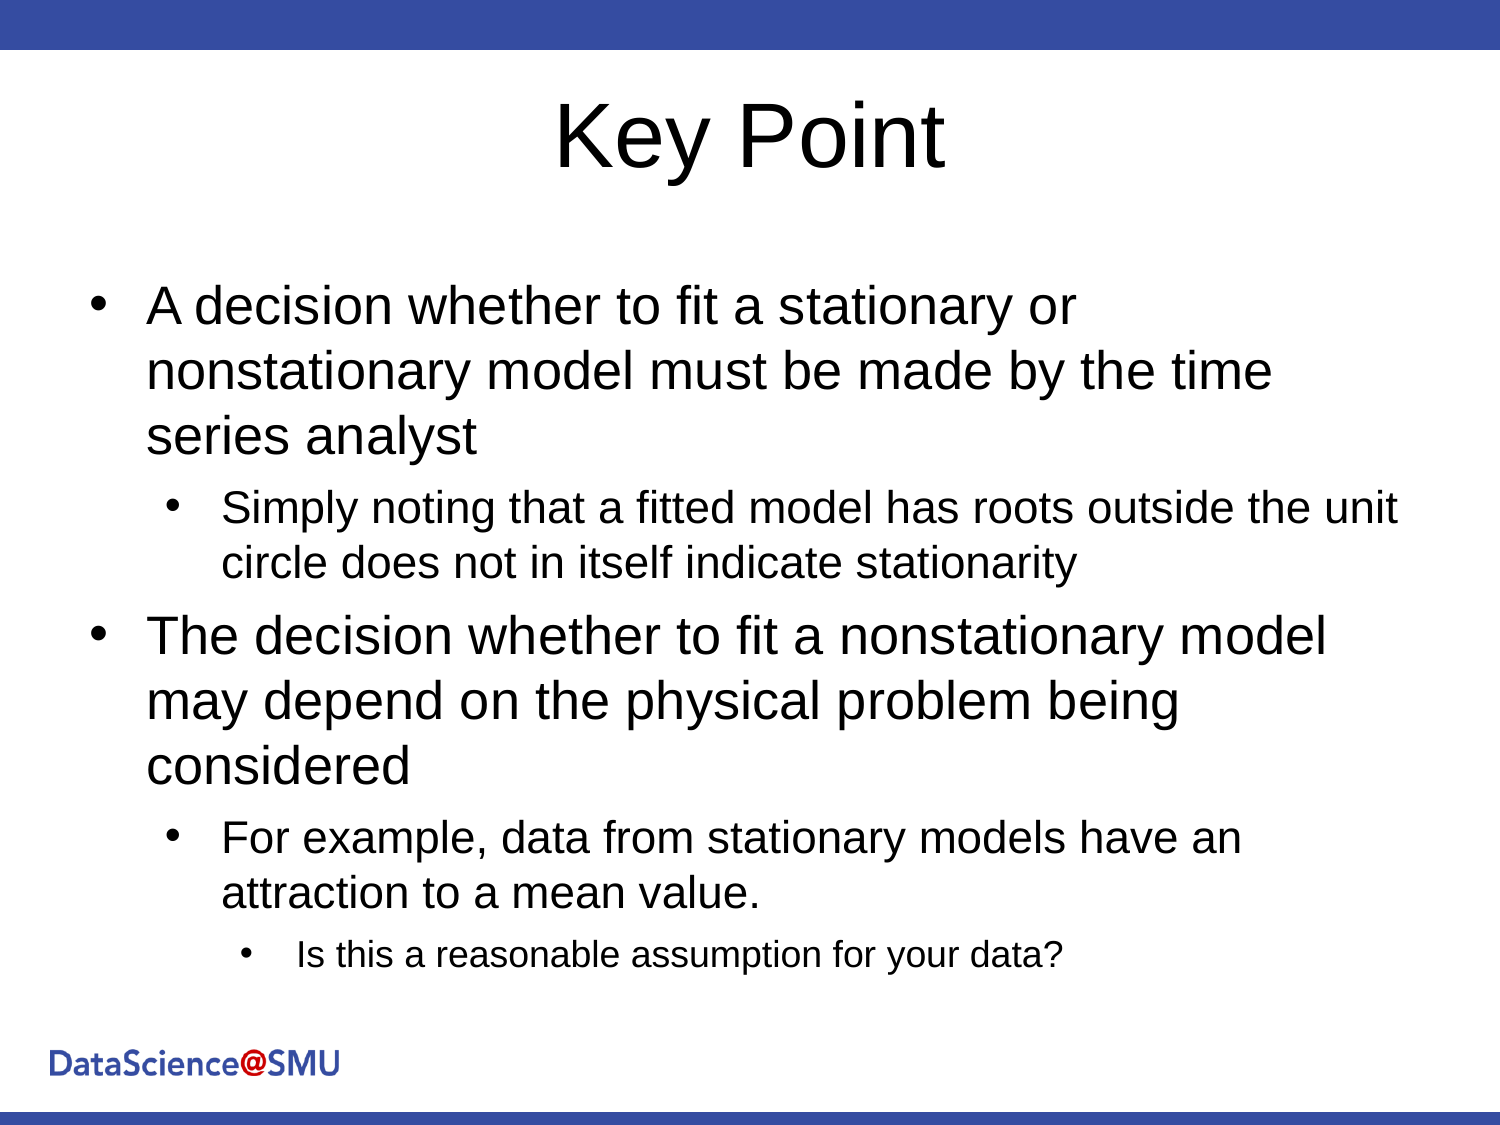

# Key Point
A decision whether to fit a stationary or nonstationary model must be made by the time series analyst
Simply noting that a fitted model has roots outside the unit circle does not in itself indicate stationarity
The decision whether to fit a nonstationary model may depend on the physical problem being considered
For example, data from stationary models have an attraction to a mean value.
Is this a reasonable assumption for your data?